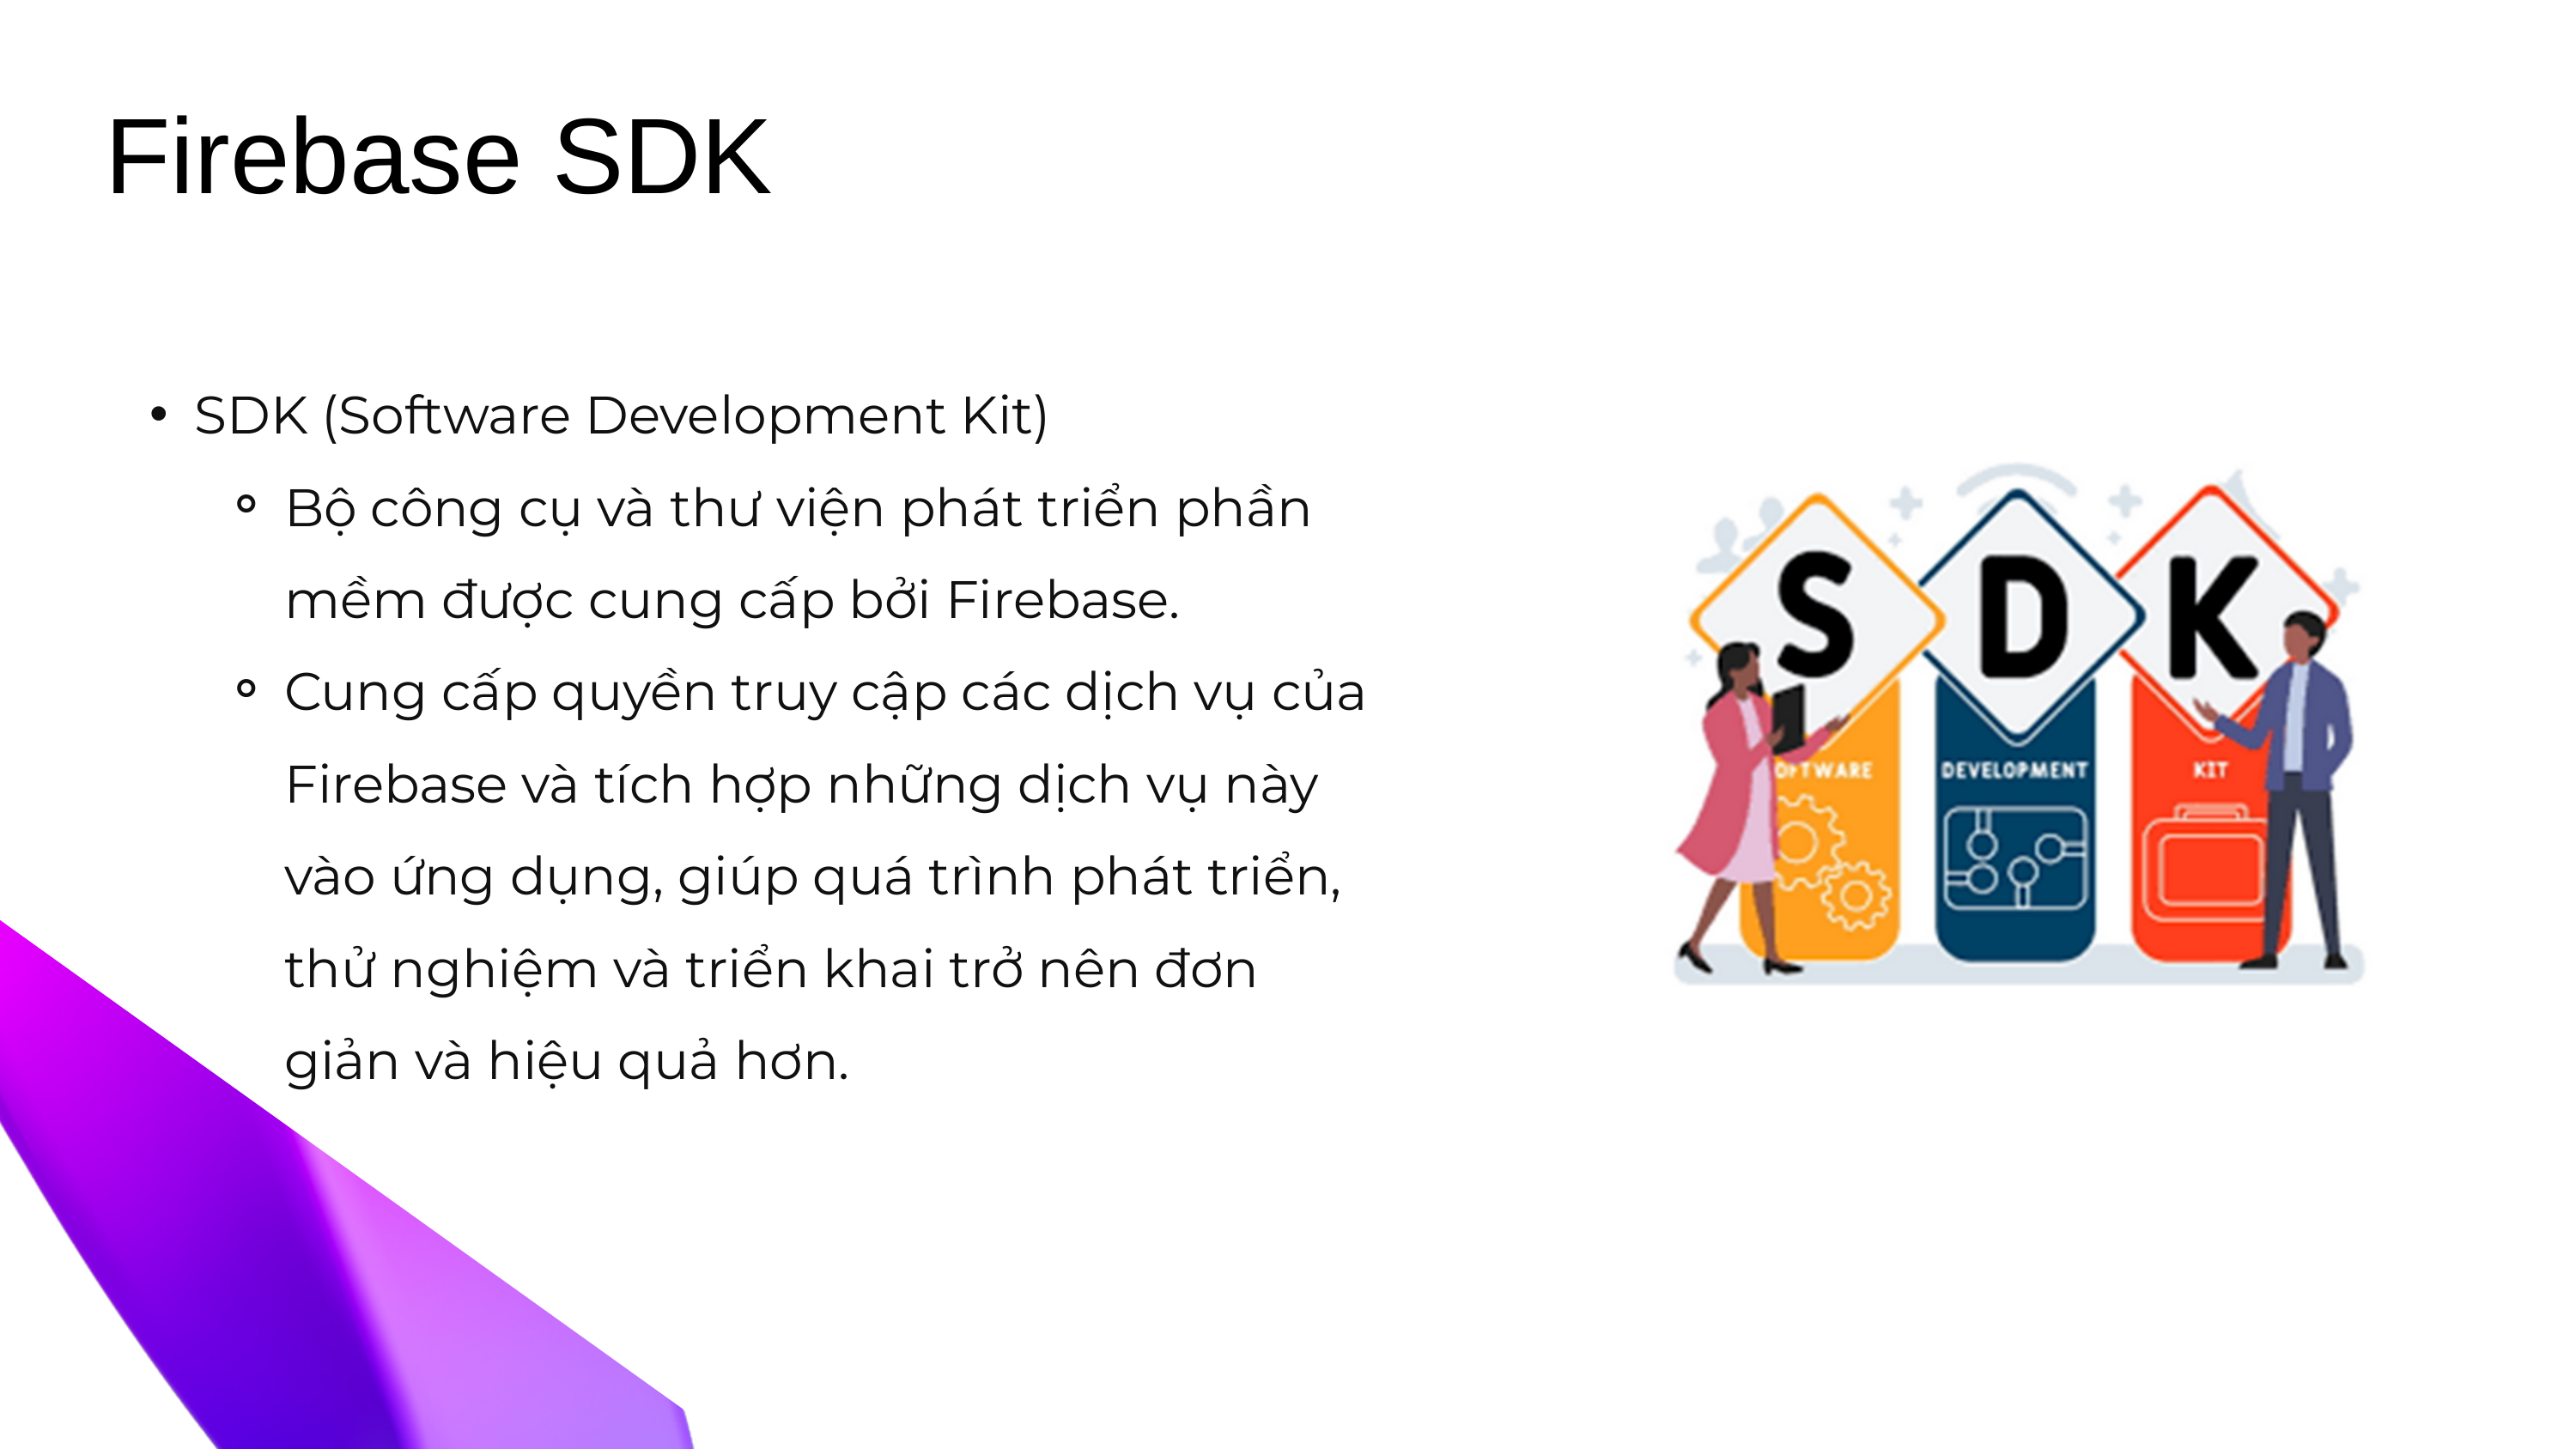

Firebase SDK
SDK (Software Development Kit)
Bộ công cụ và thư viện phát triển phần mềm được cung cấp bởi Firebase.
Cung cấp quyền truy cập các dịch vụ của Firebase và tích hợp những dịch vụ này vào ứng dụng, giúp quá trình phát triển, thử nghiệm và triển khai trở nên đơn giản và hiệu quả hơn.